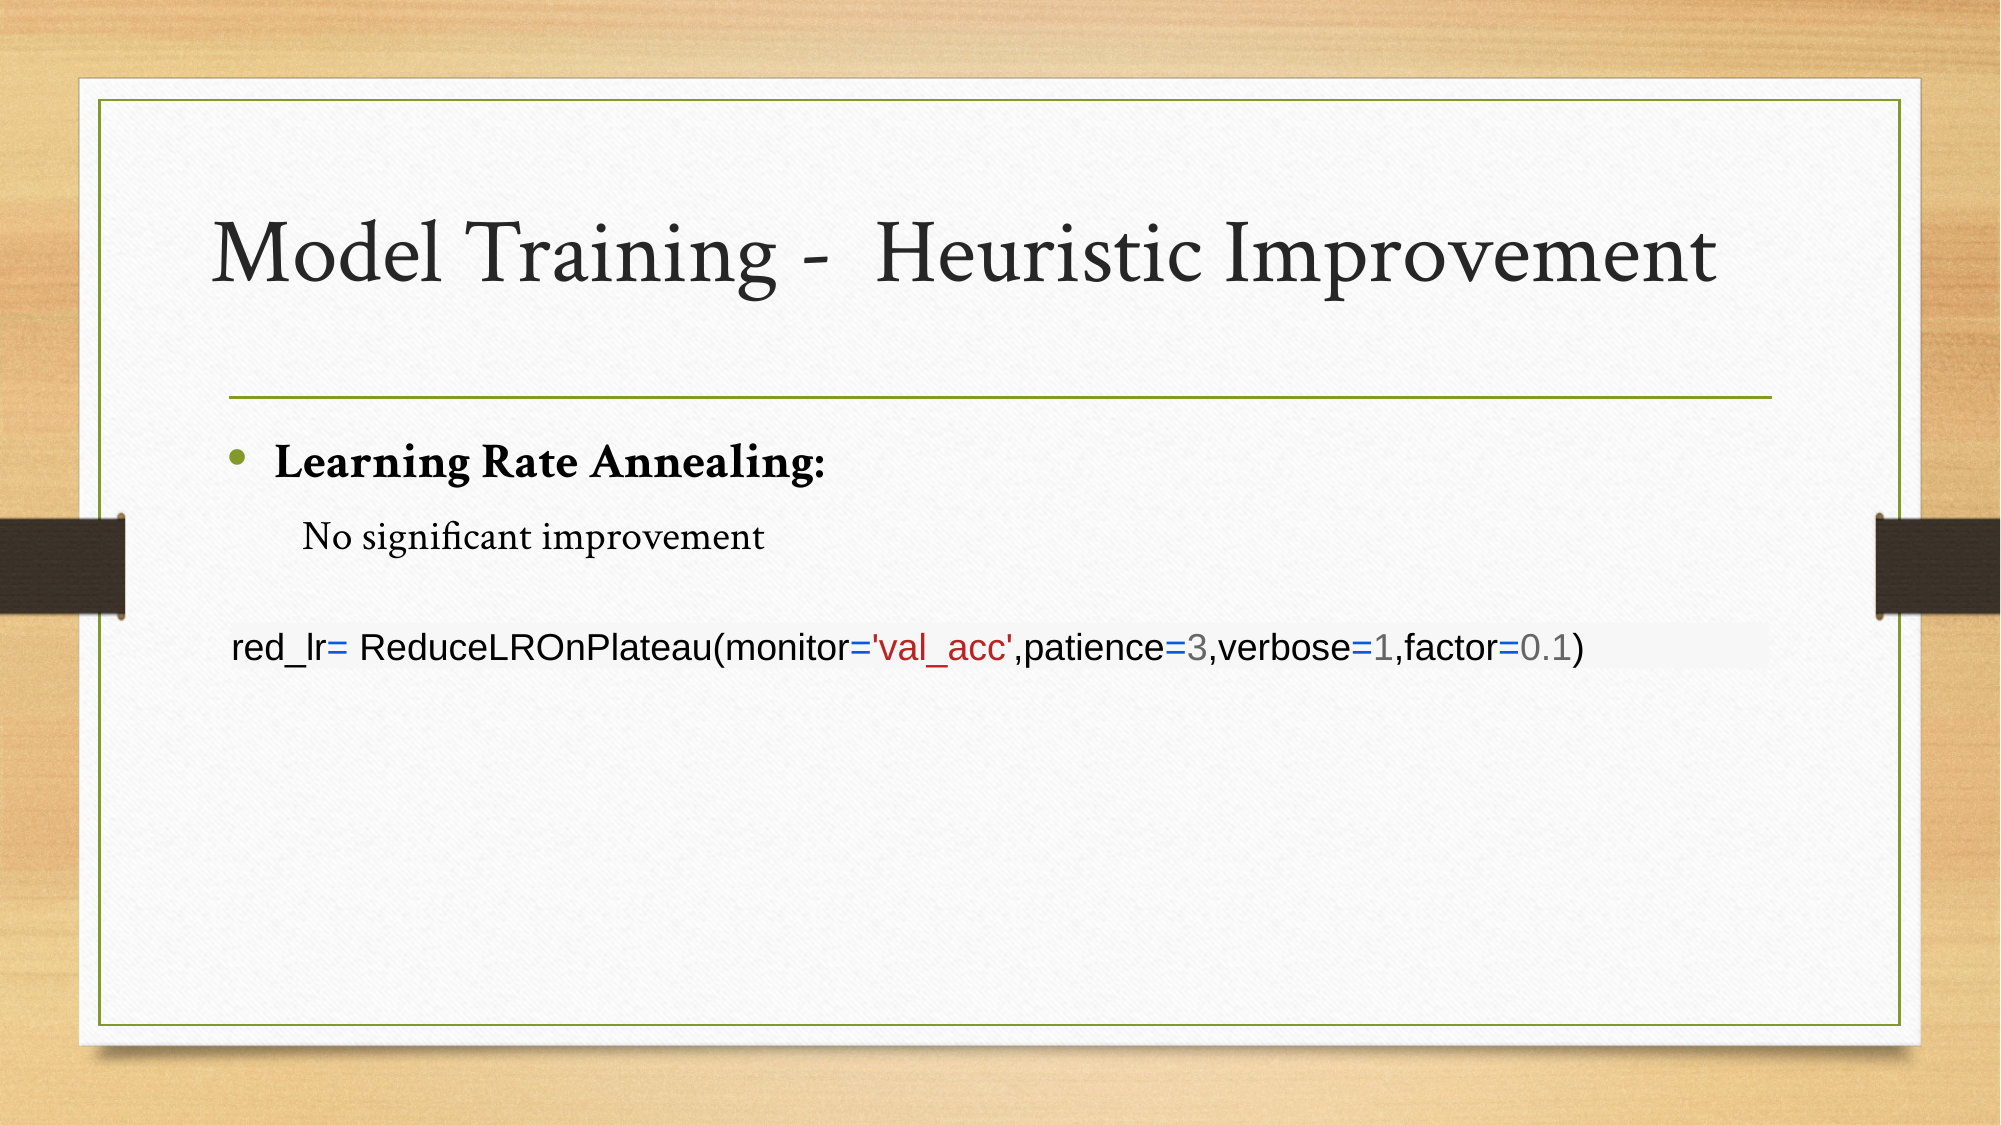

# Model Training -  Heuristic Improvement
Learning Rate Annealing:
No significant improvement
red_lr= ReduceLROnPlateau(monitor='val_acc',patience=3,verbose=1,factor=0.1)